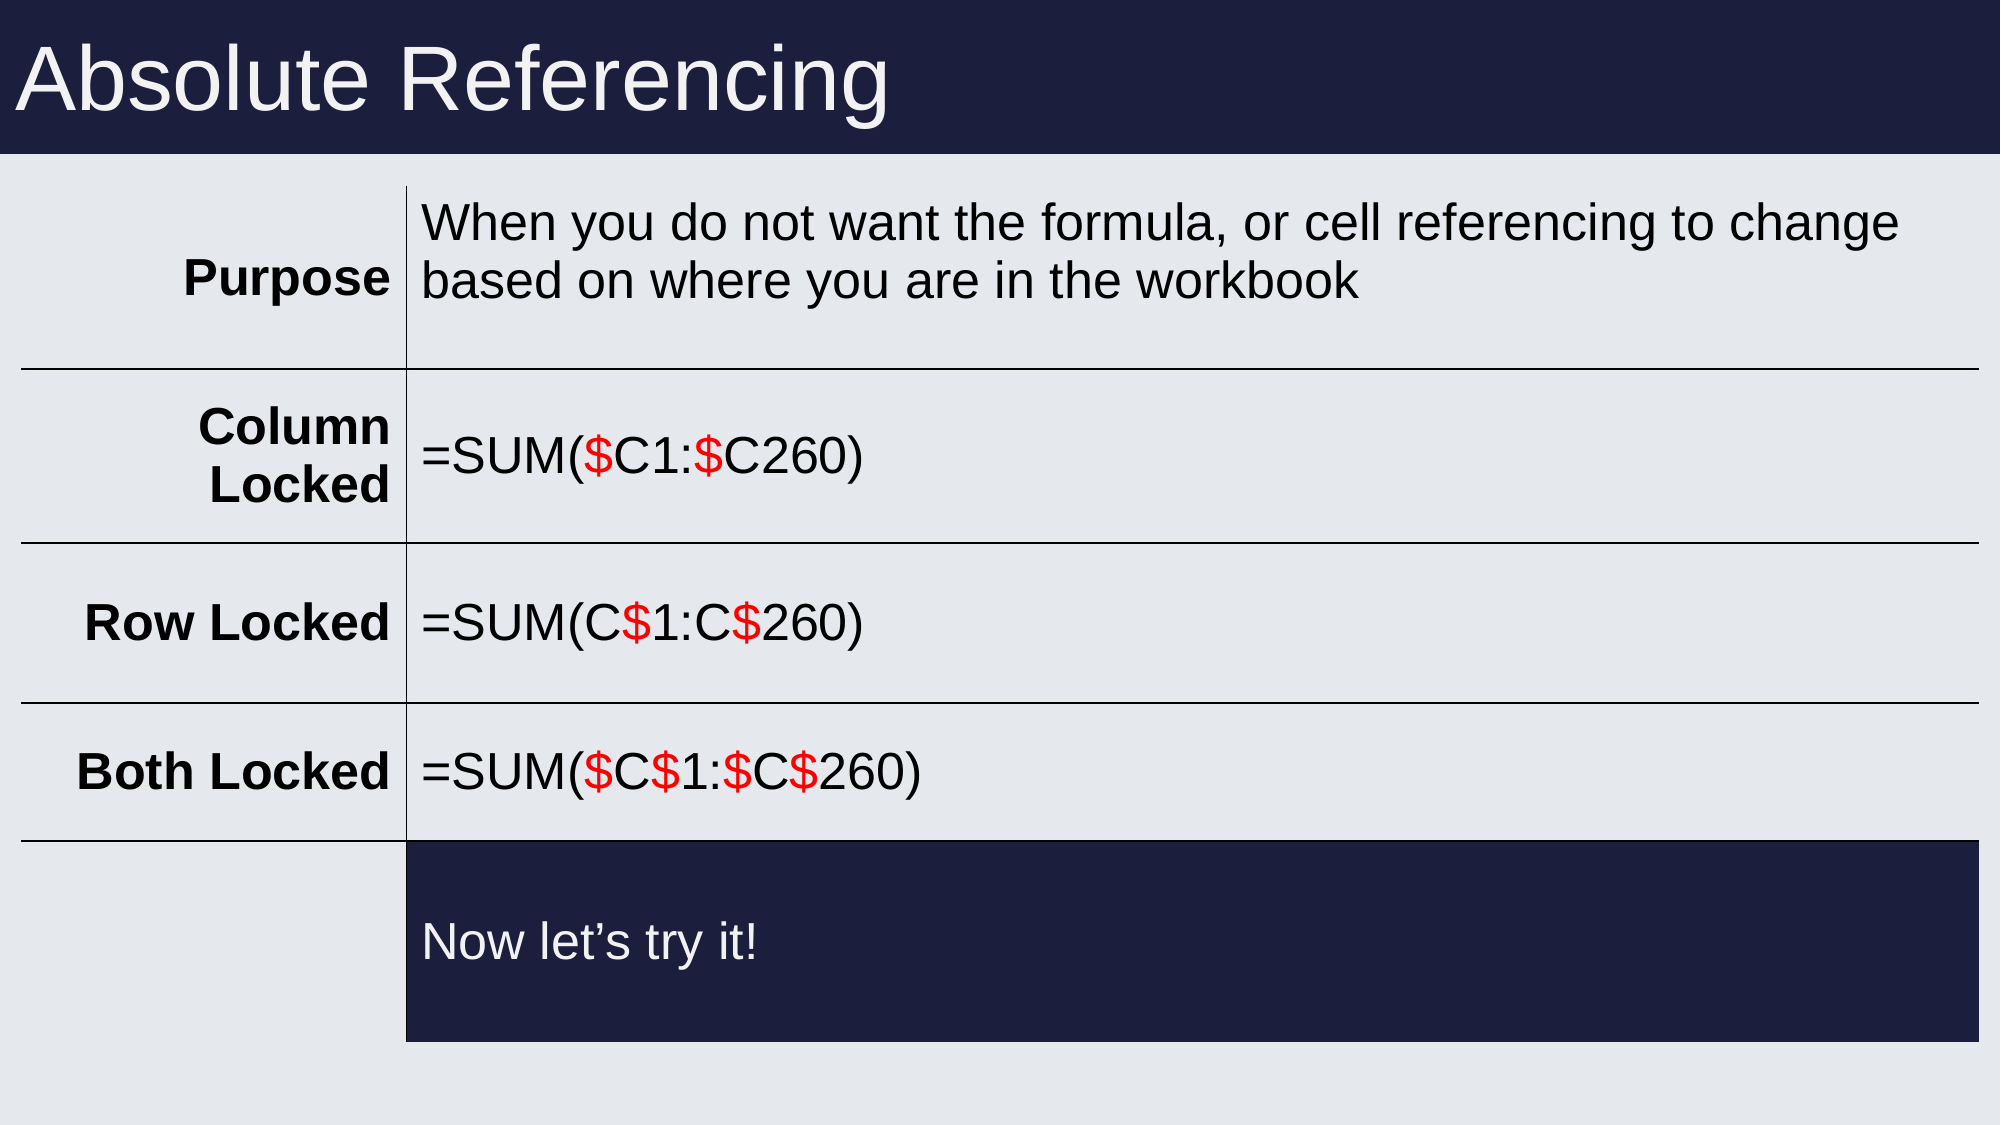

# Absolute Referencing
| Purpose | When you do not want the formula, or cell referencing to change based on where you are in the workbook |
| --- | --- |
| Column Locked | =SUM($C1:$C260) |
| Row Locked | =SUM(C$1:C$260) |
| Both Locked | =SUM($C$1:$C$260) |
|  | Now let’s try it! |